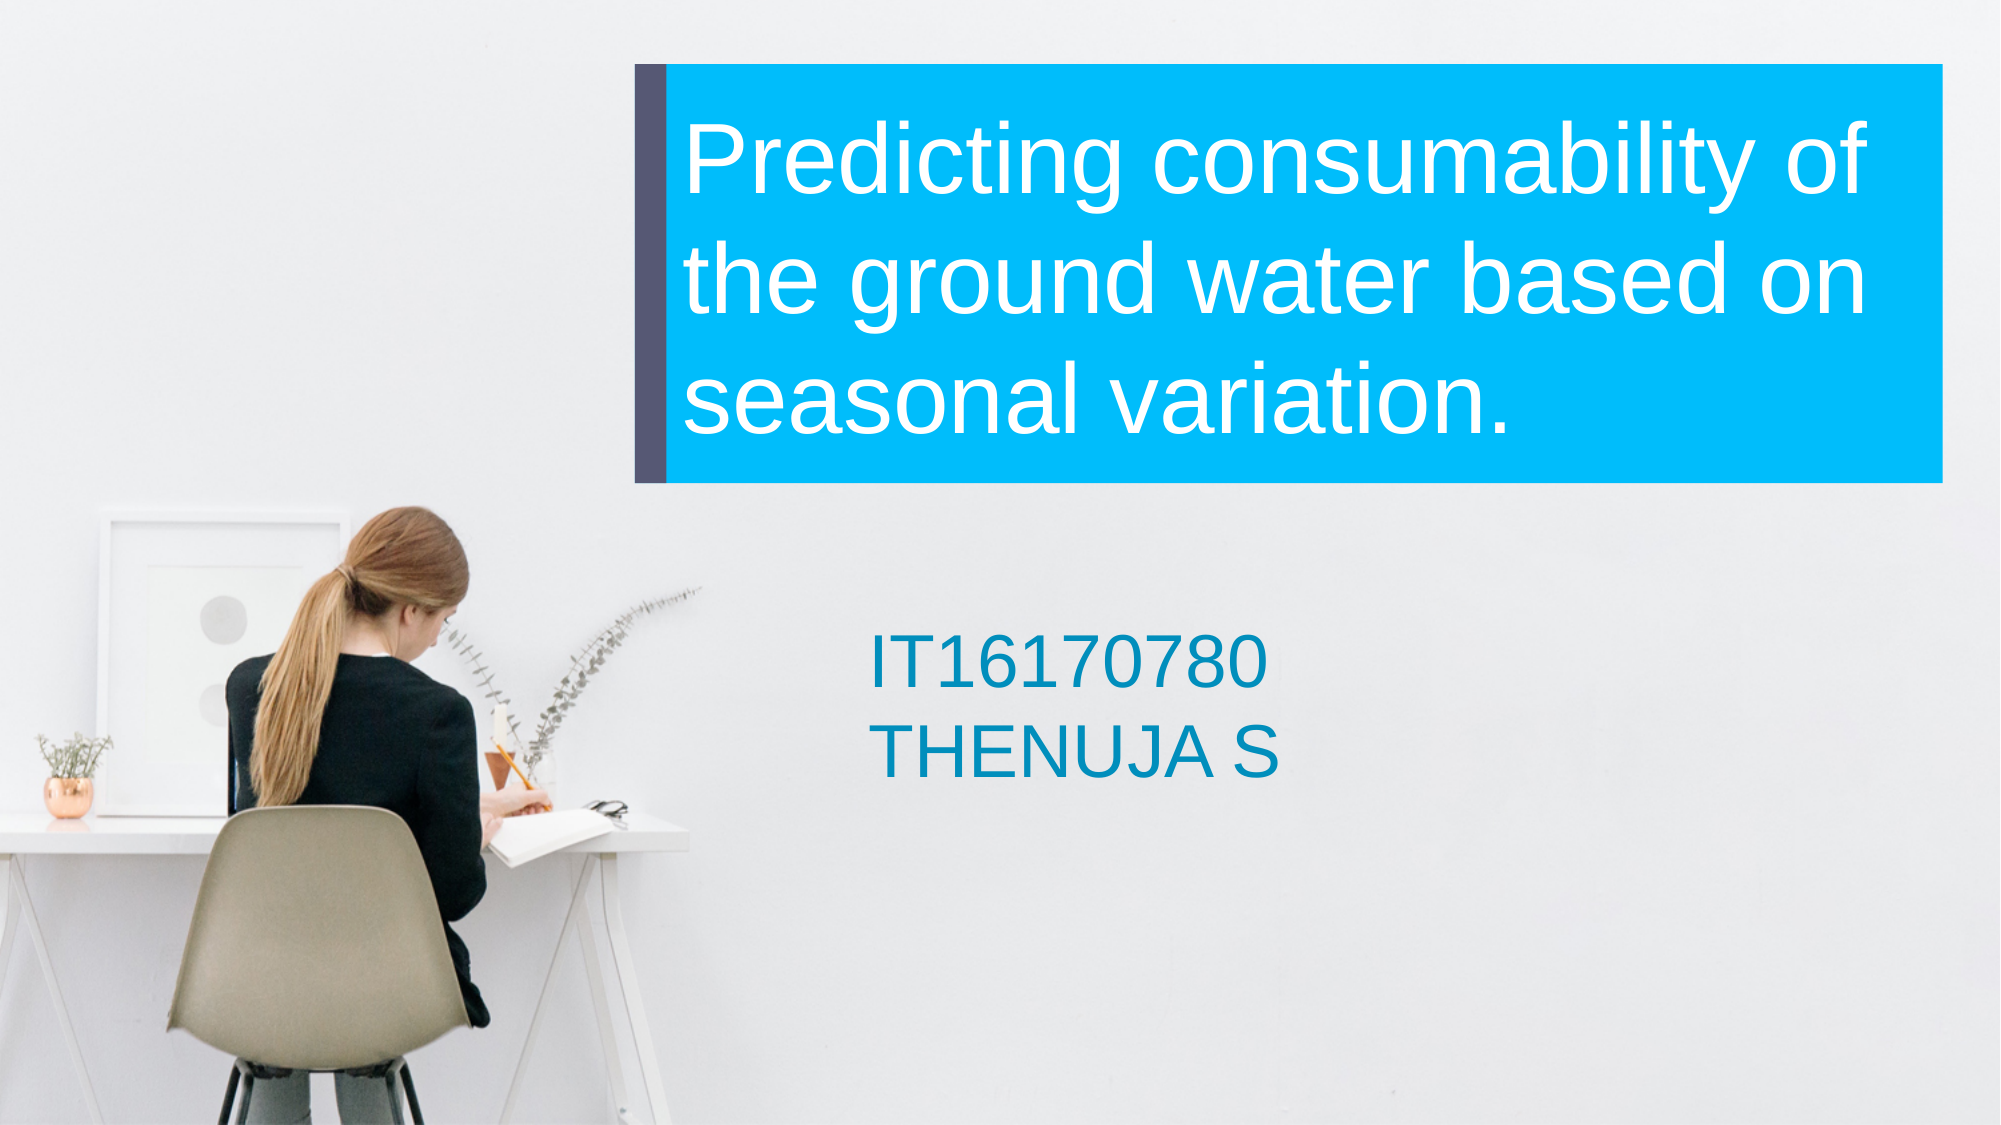

Predicting consumability of the ground water based on seasonal variation.
IT16170780
THENUJA S